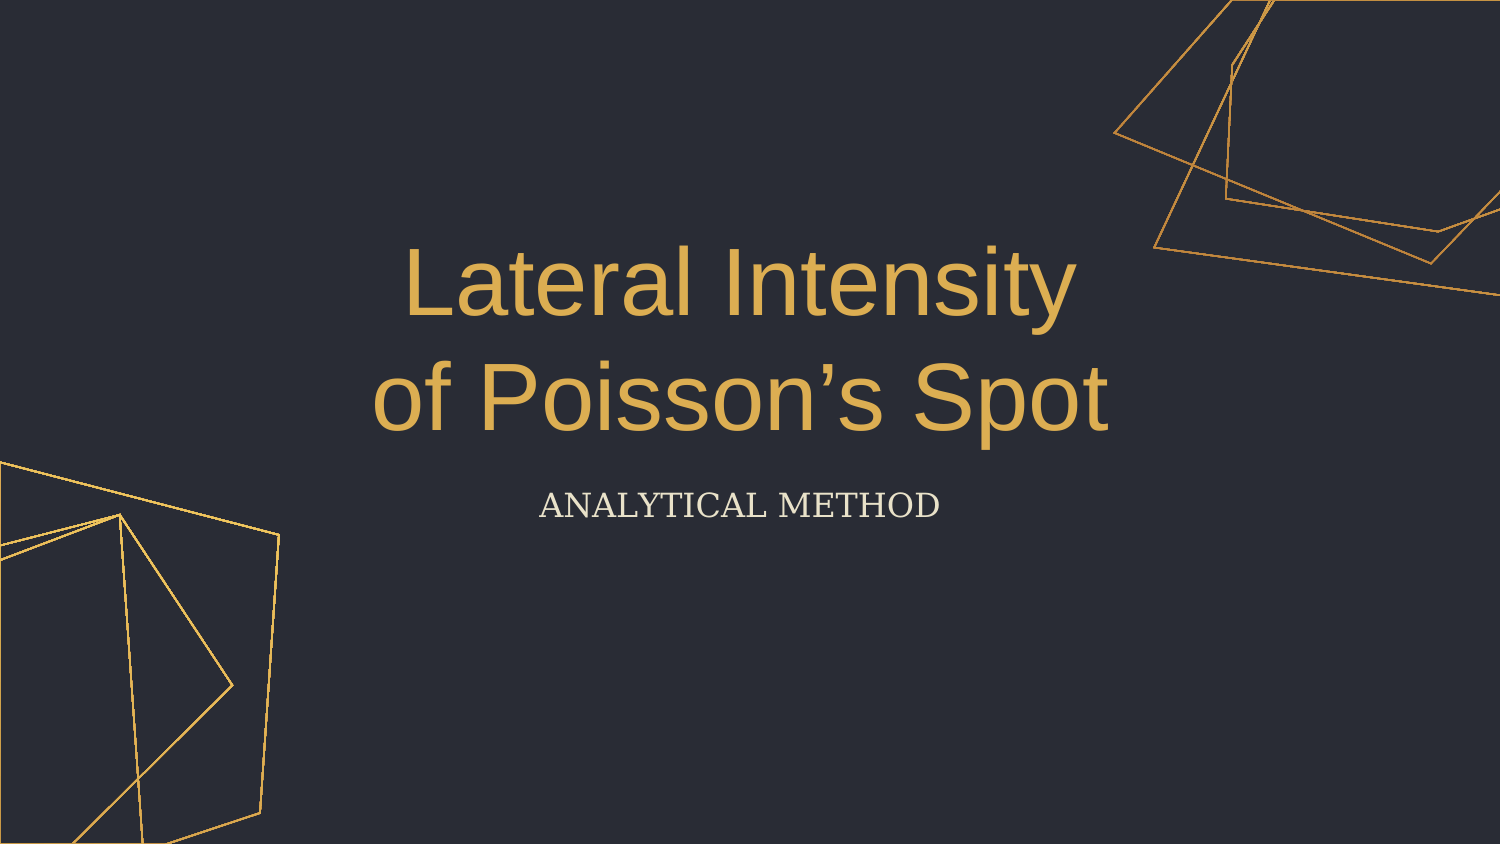

# Lateral Intensity of Poisson’s Spot
ANALYTICAL METHOD